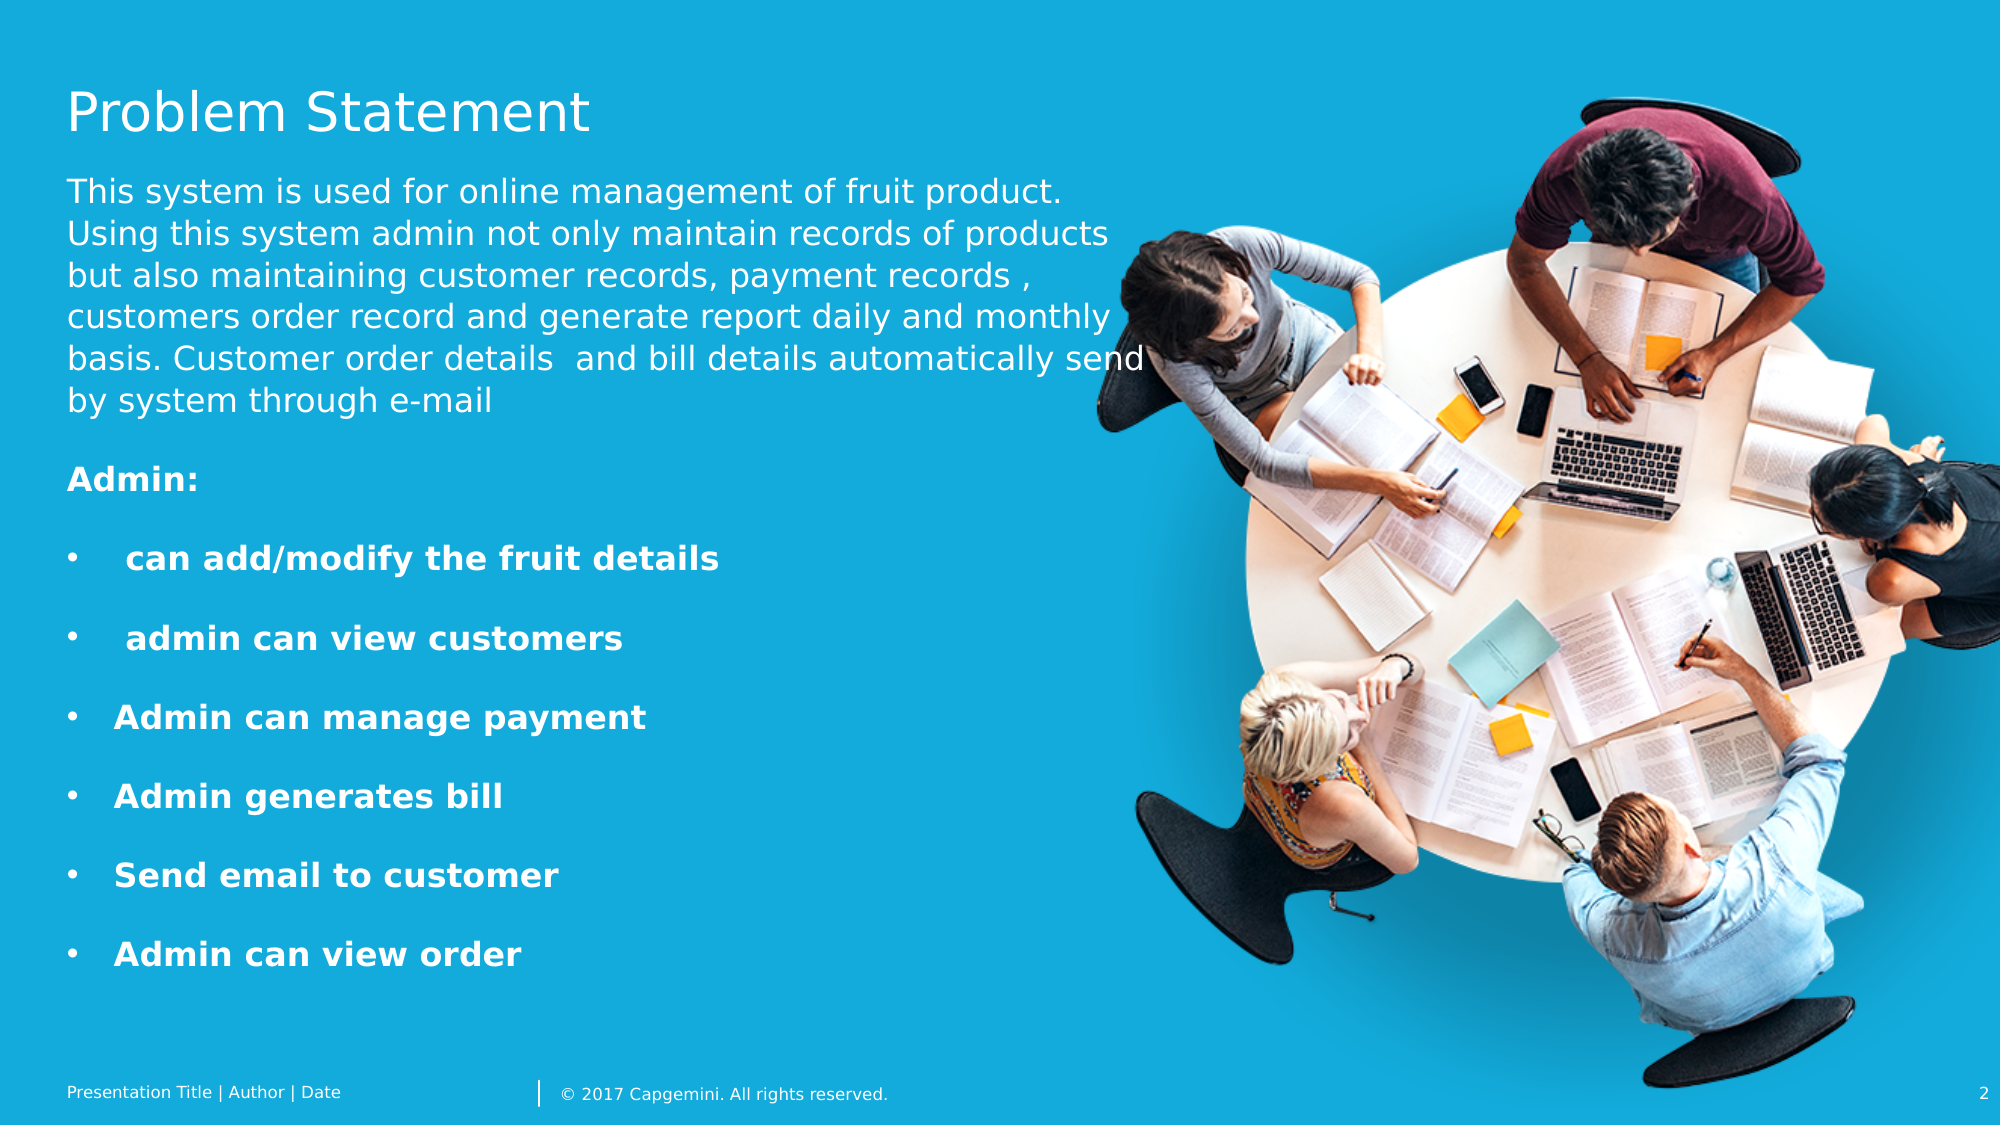

# Problem Statement
This system is used for online management of fruit product. Using this system admin not only maintain records of products but also maintaining customer records, payment records , customers order record and generate report daily and monthly basis. Customer order details  and bill details automatically send by system through e-mail
Admin:
 can add/modify the fruit details
 admin can view customers
Admin can manage payment
Admin generates bill
Send email to customer
Admin can view order